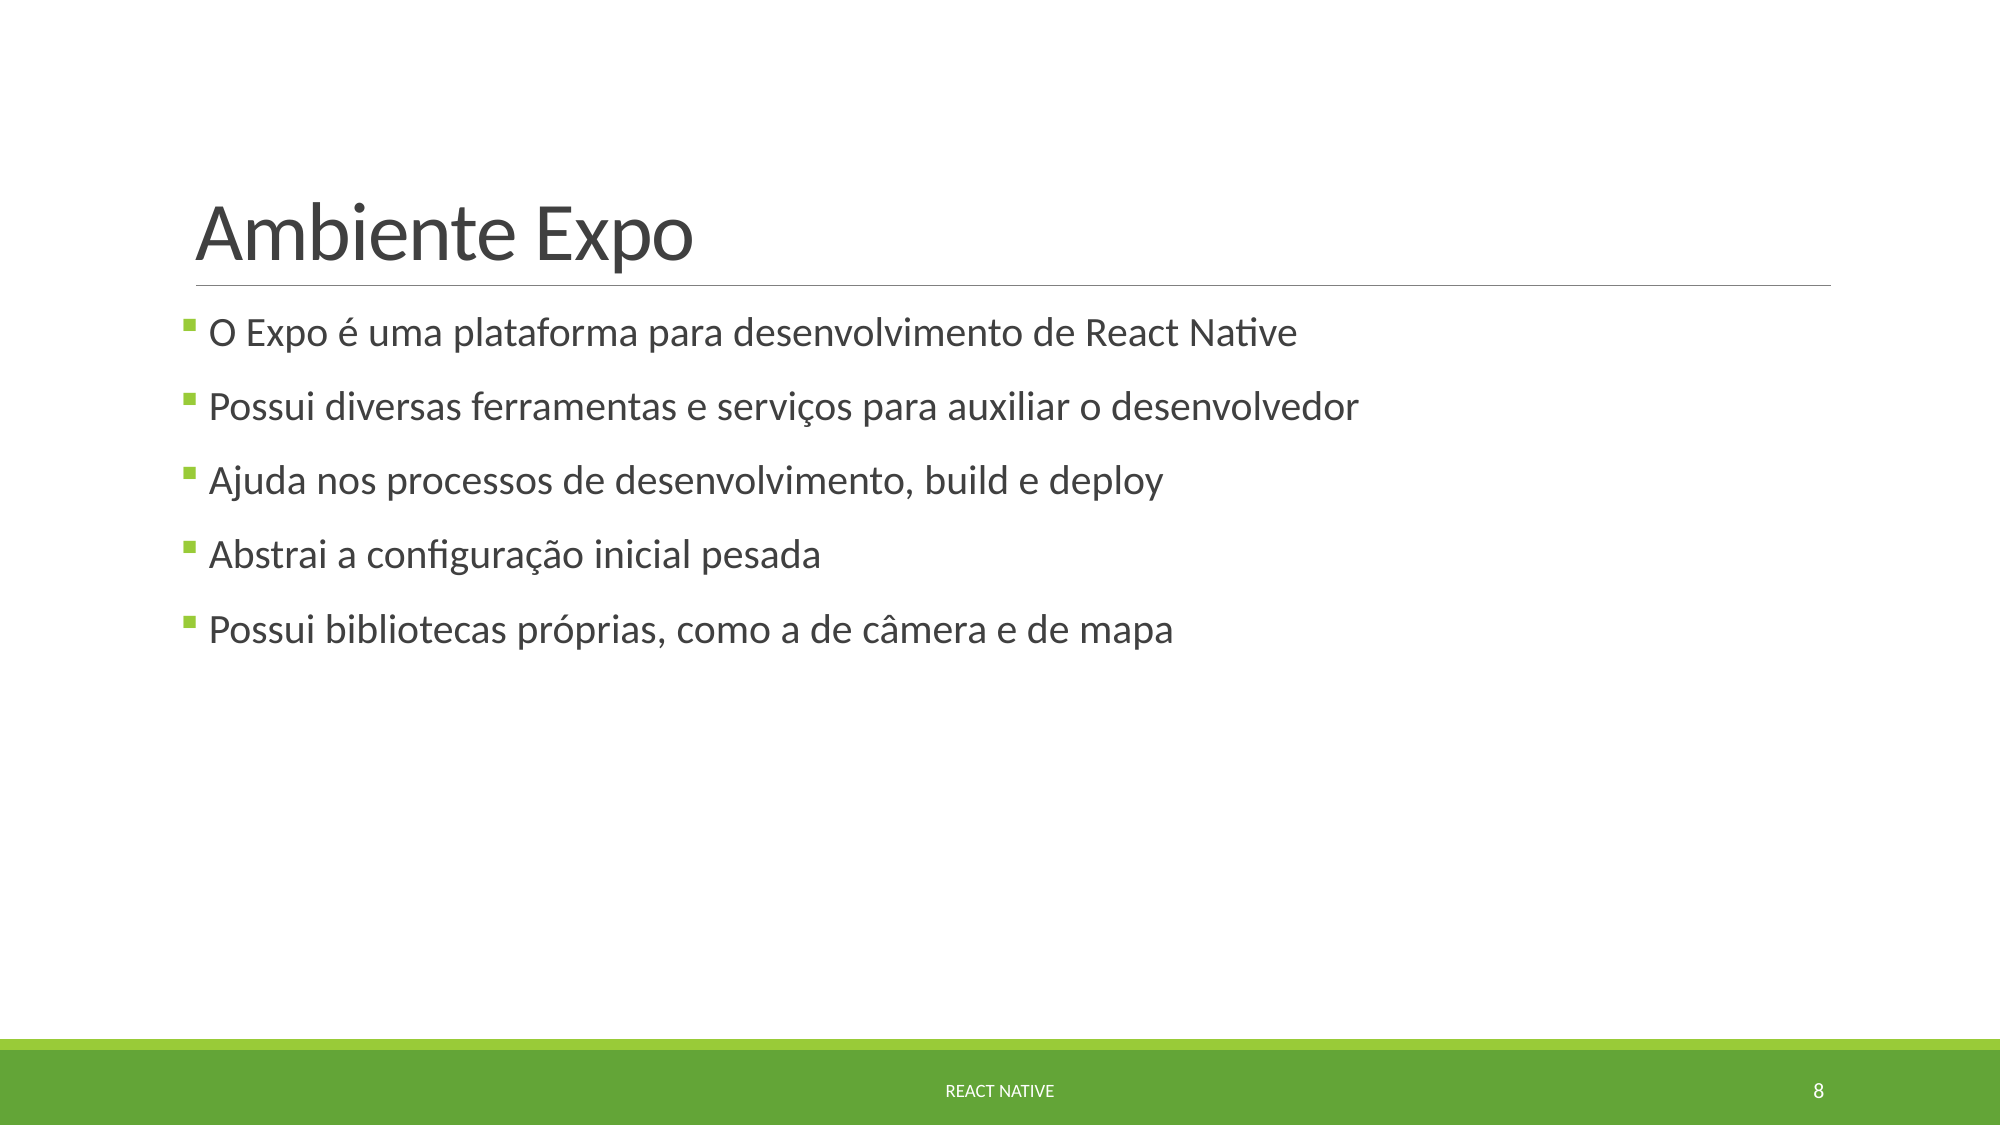

# Ambiente Expo
 O Expo é uma plataforma para desenvolvimento de React Native
 Possui diversas ferramentas e serviços para auxiliar o desenvolvedor
 Ajuda nos processos de desenvolvimento, build e deploy
 Abstrai a configuração inicial pesada
 Possui bibliotecas próprias, como a de câmera e de mapa
React Native
8